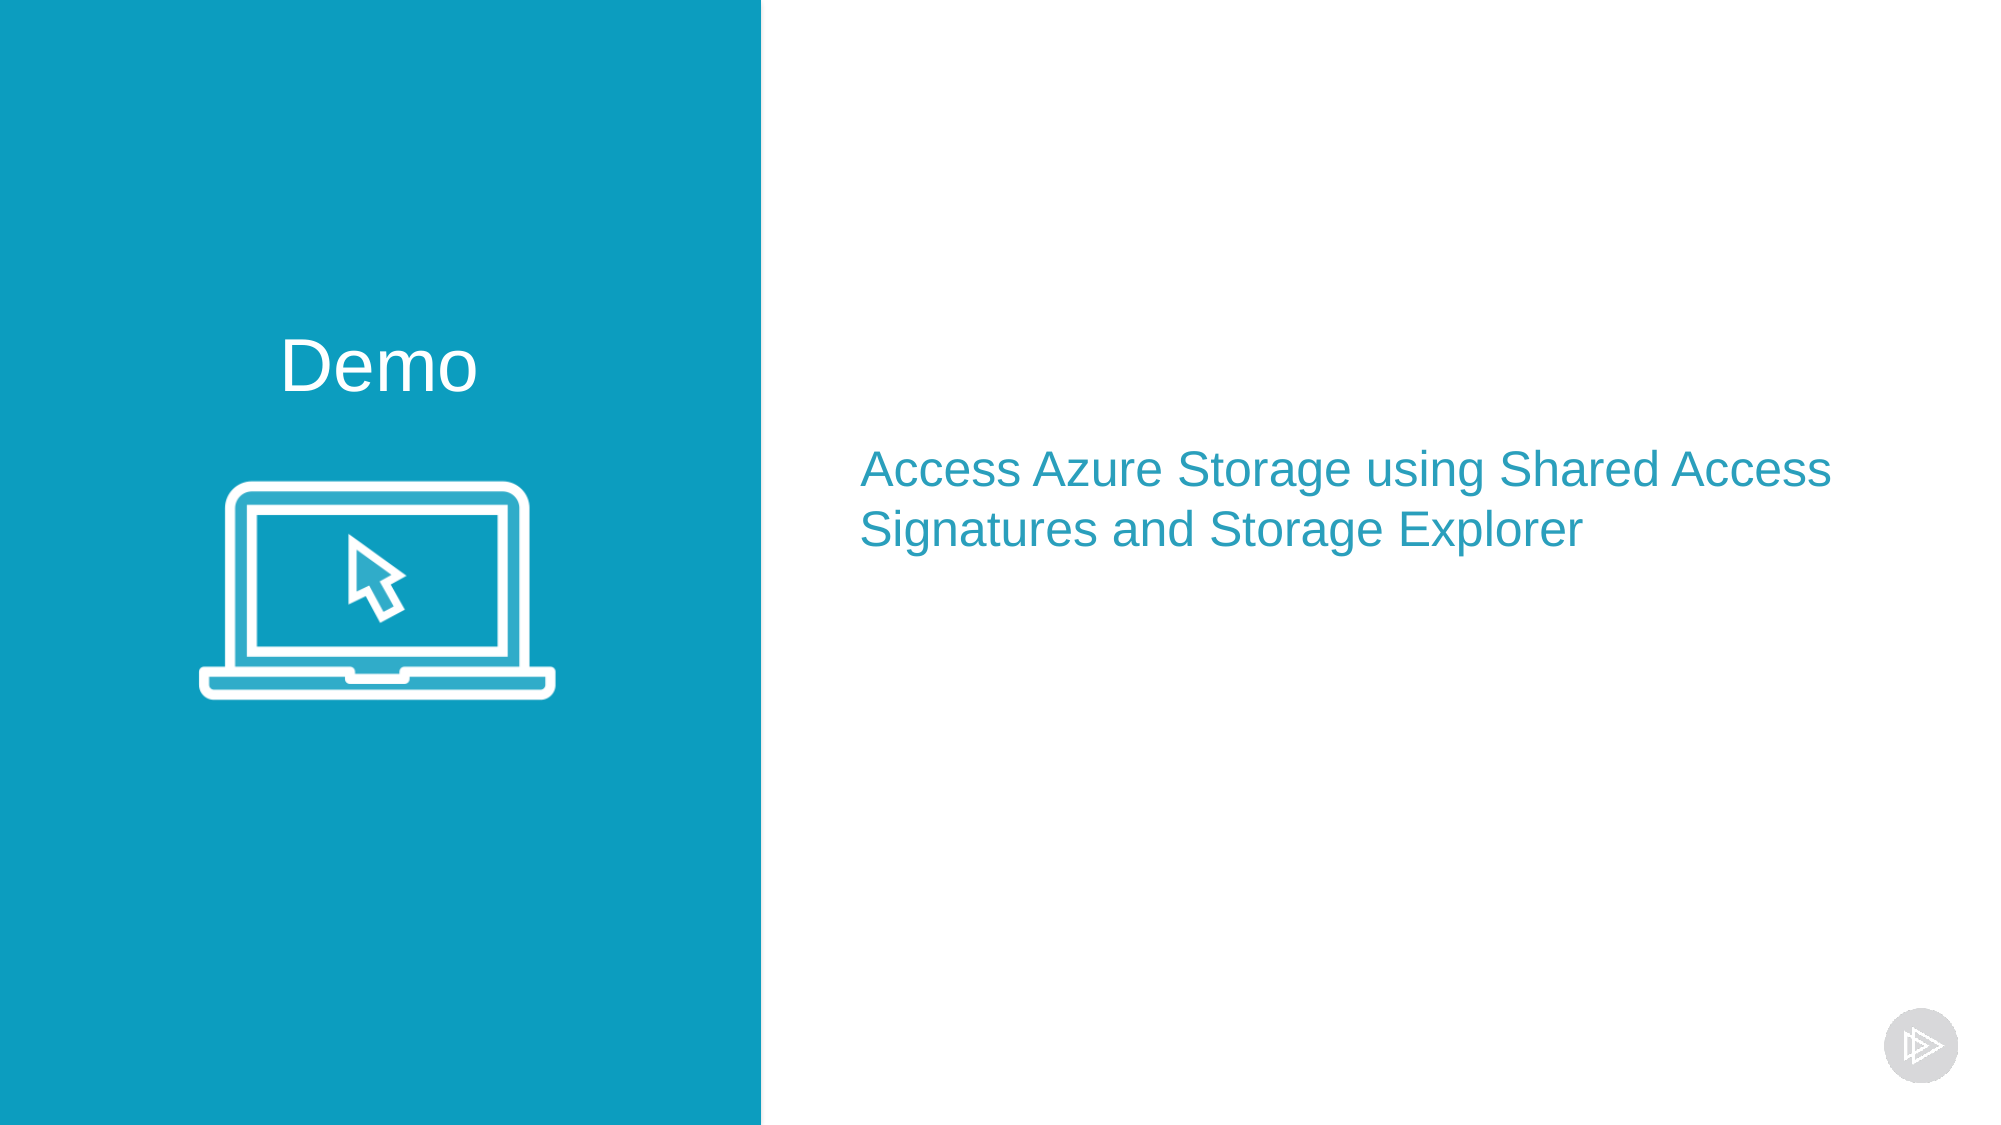

Access Azure Storage using Shared Access Signatures and Storage Explorer